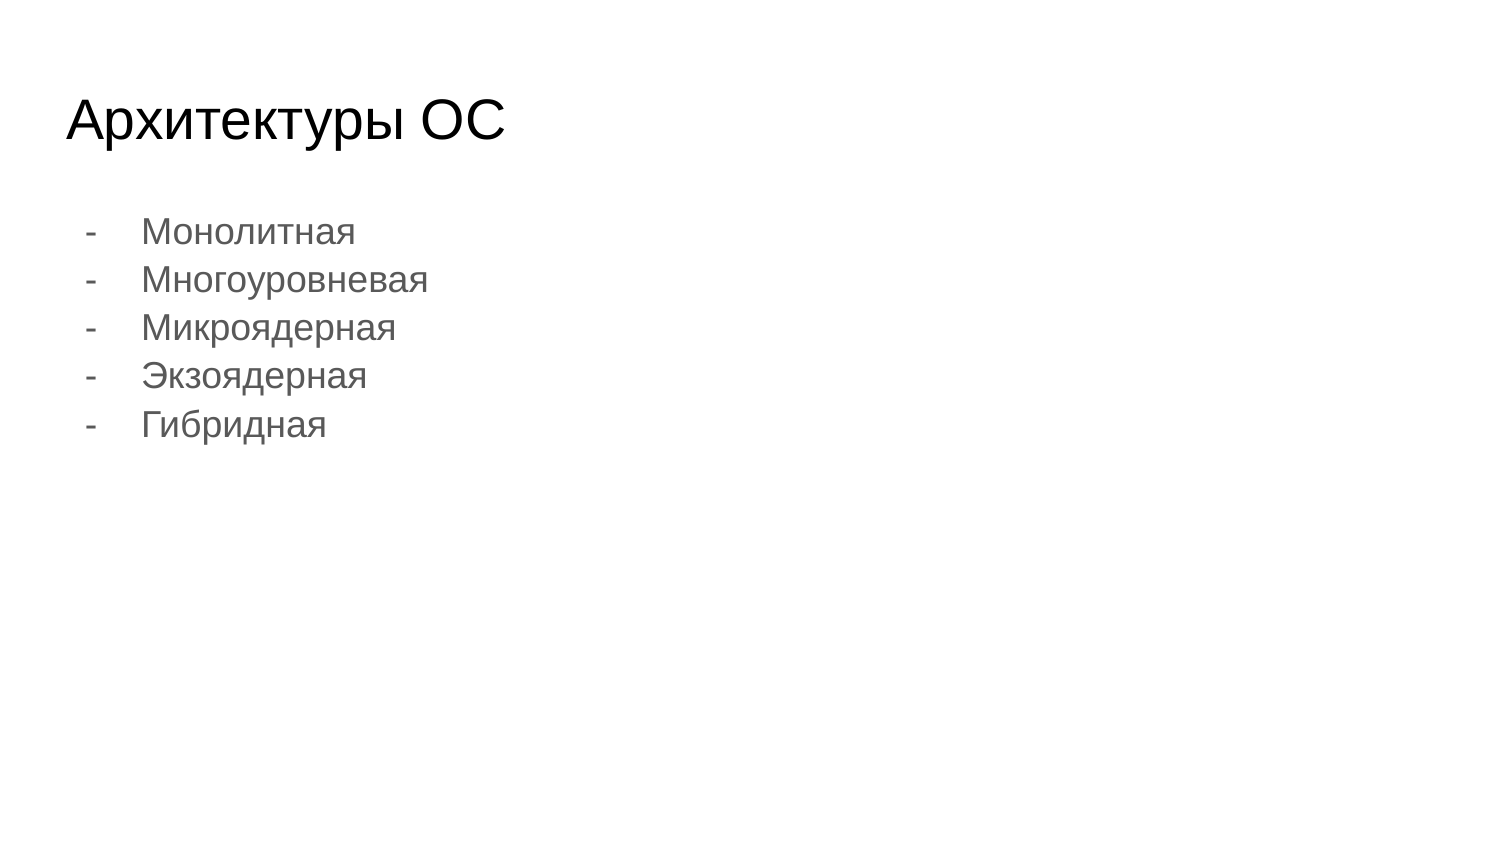

# Архитектуры ОС
Монолитная
Многоуровневая
Микроядерная
Экзоядерная
Гибридная